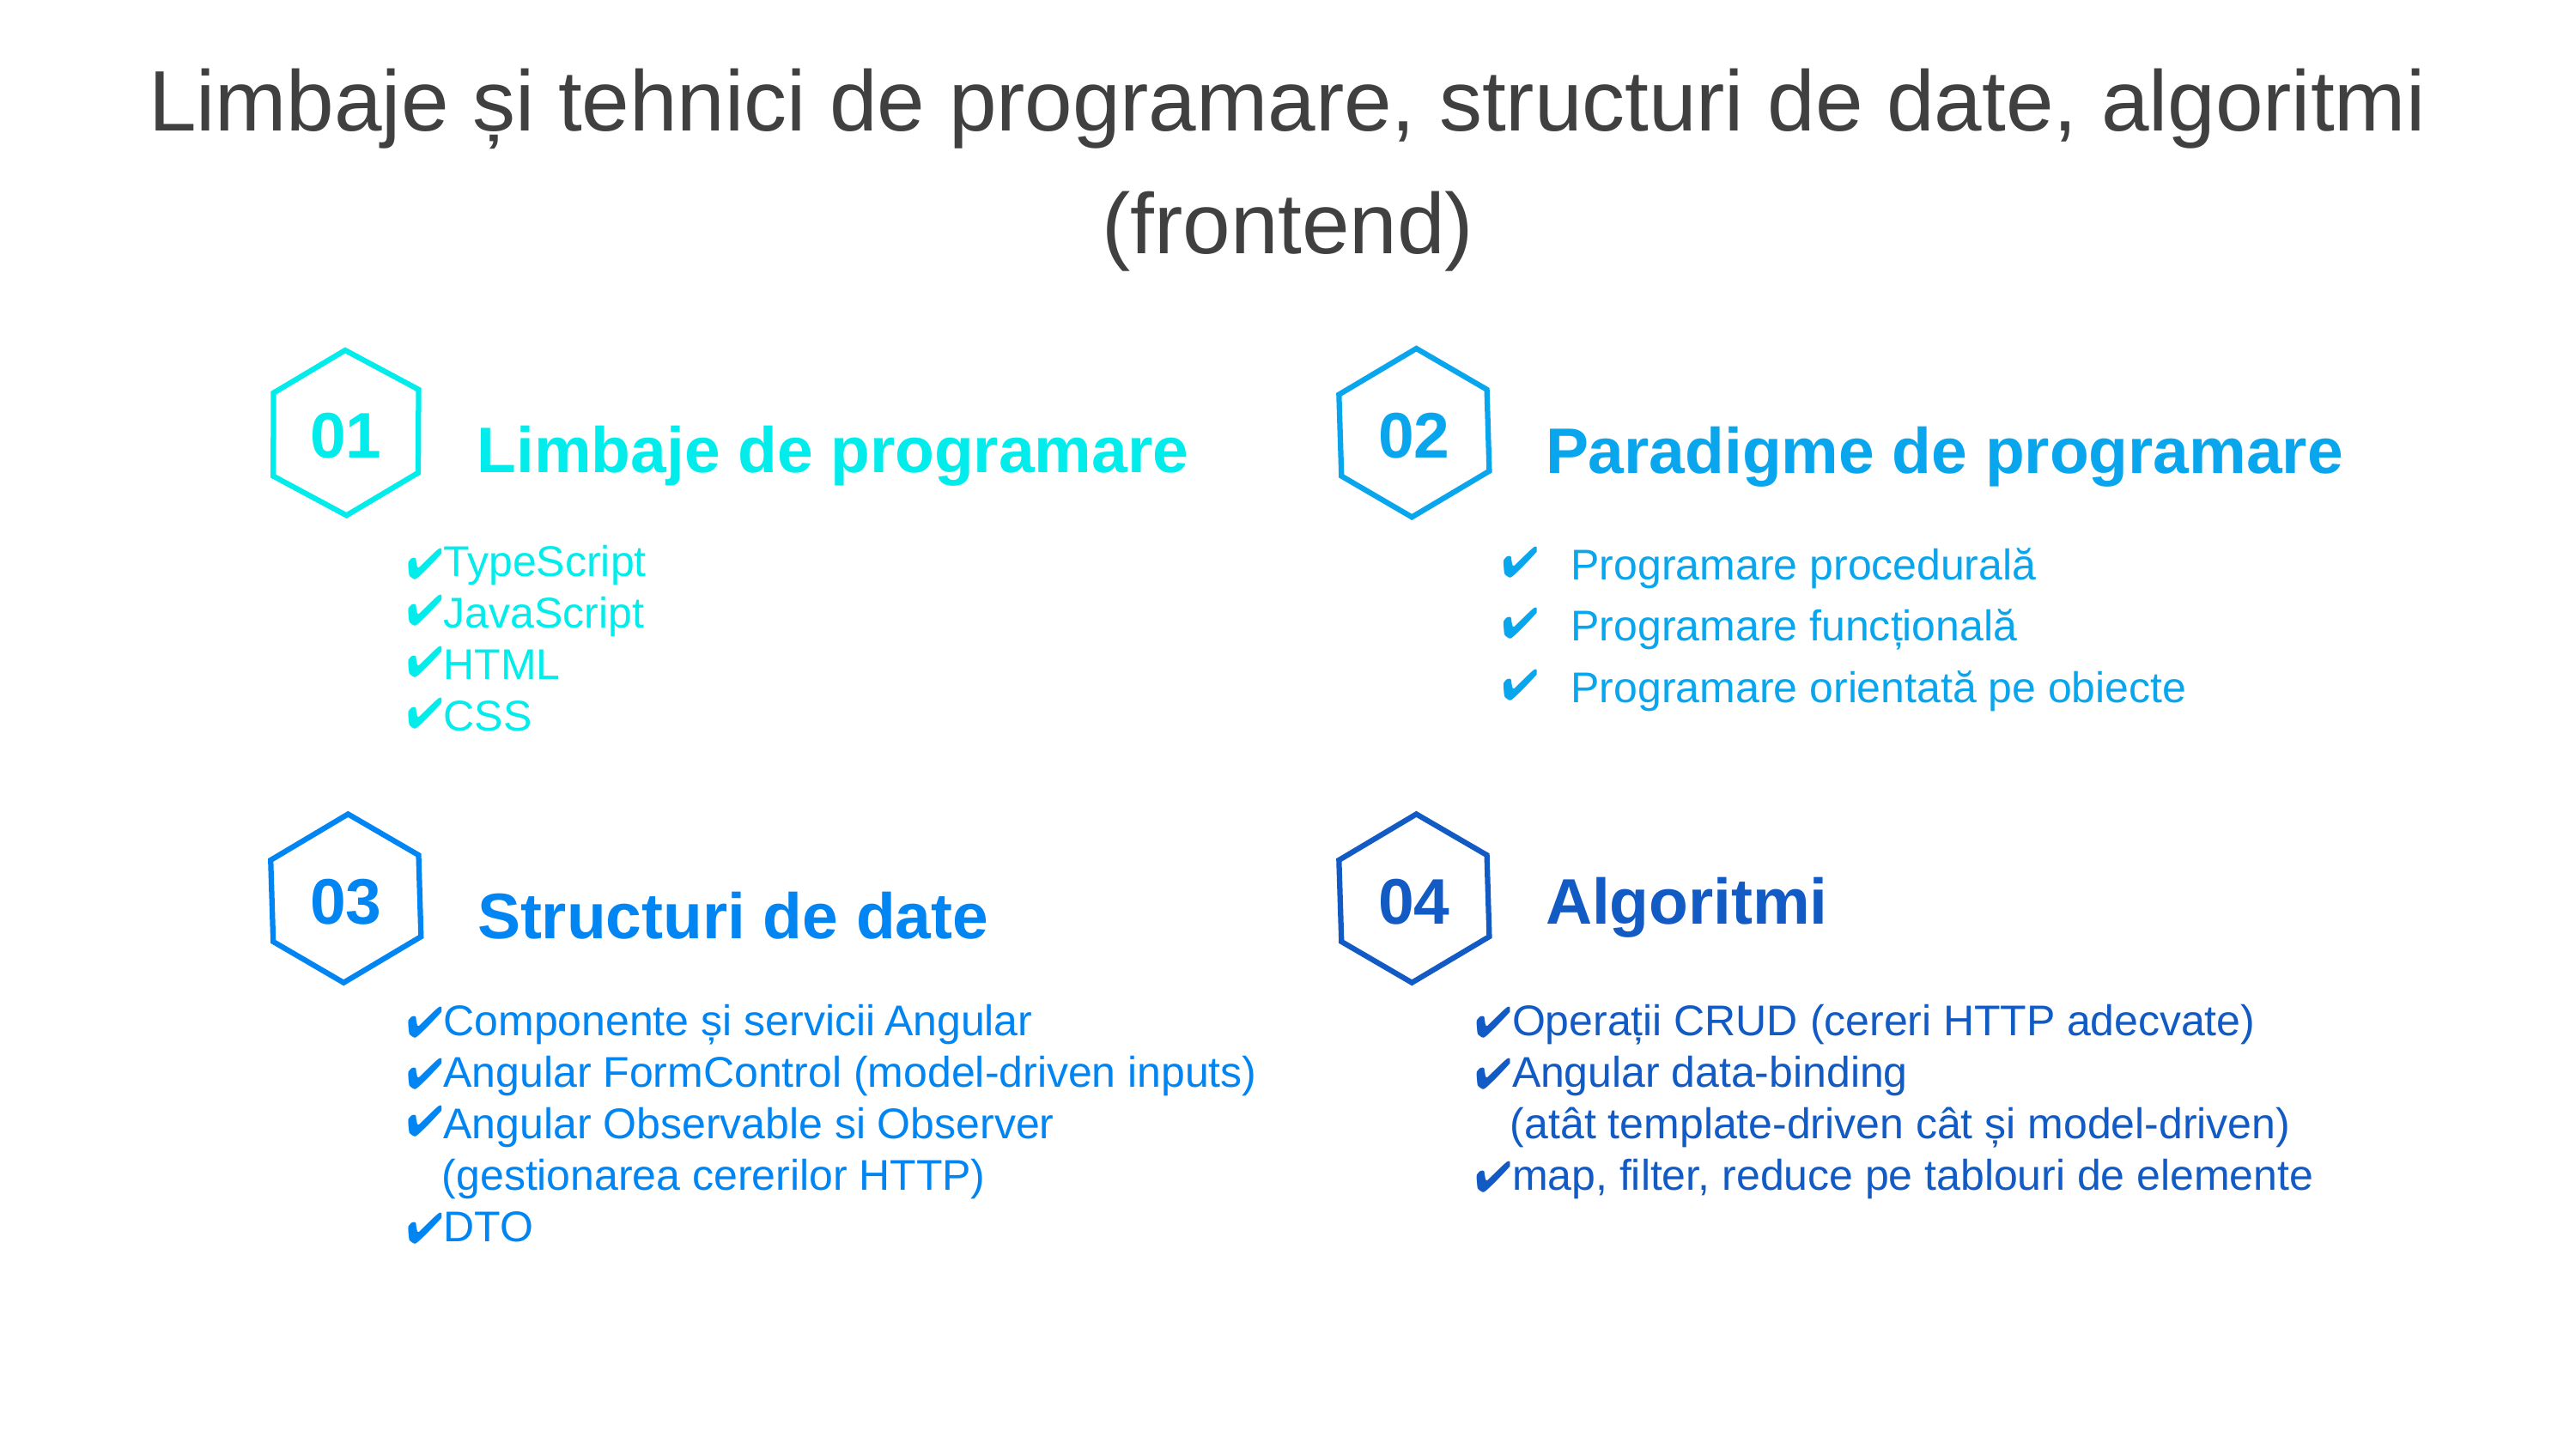

Limbaje și tehnici de programare, structuri de date, algoritmi
(frontend)

Paradigme de programare
02
01
Limbaje de programare
Programare procedurală
Programare funcțională
Programare orientată pe obiecte
TypeScript
JavaScript
HTML
CSS

04
Algoritmi
03
Structuri de date
Operații CRUD (cereri HTTP adecvate)
Angular data-binding
(atât template-driven cât și model-driven)
map, filter, reduce pe tablouri de elemente
Componente și servicii Angular
Angular FormControl (model-driven inputs)
Angular Observable si Observer (gestionarea cererilor HTTP)
DTO